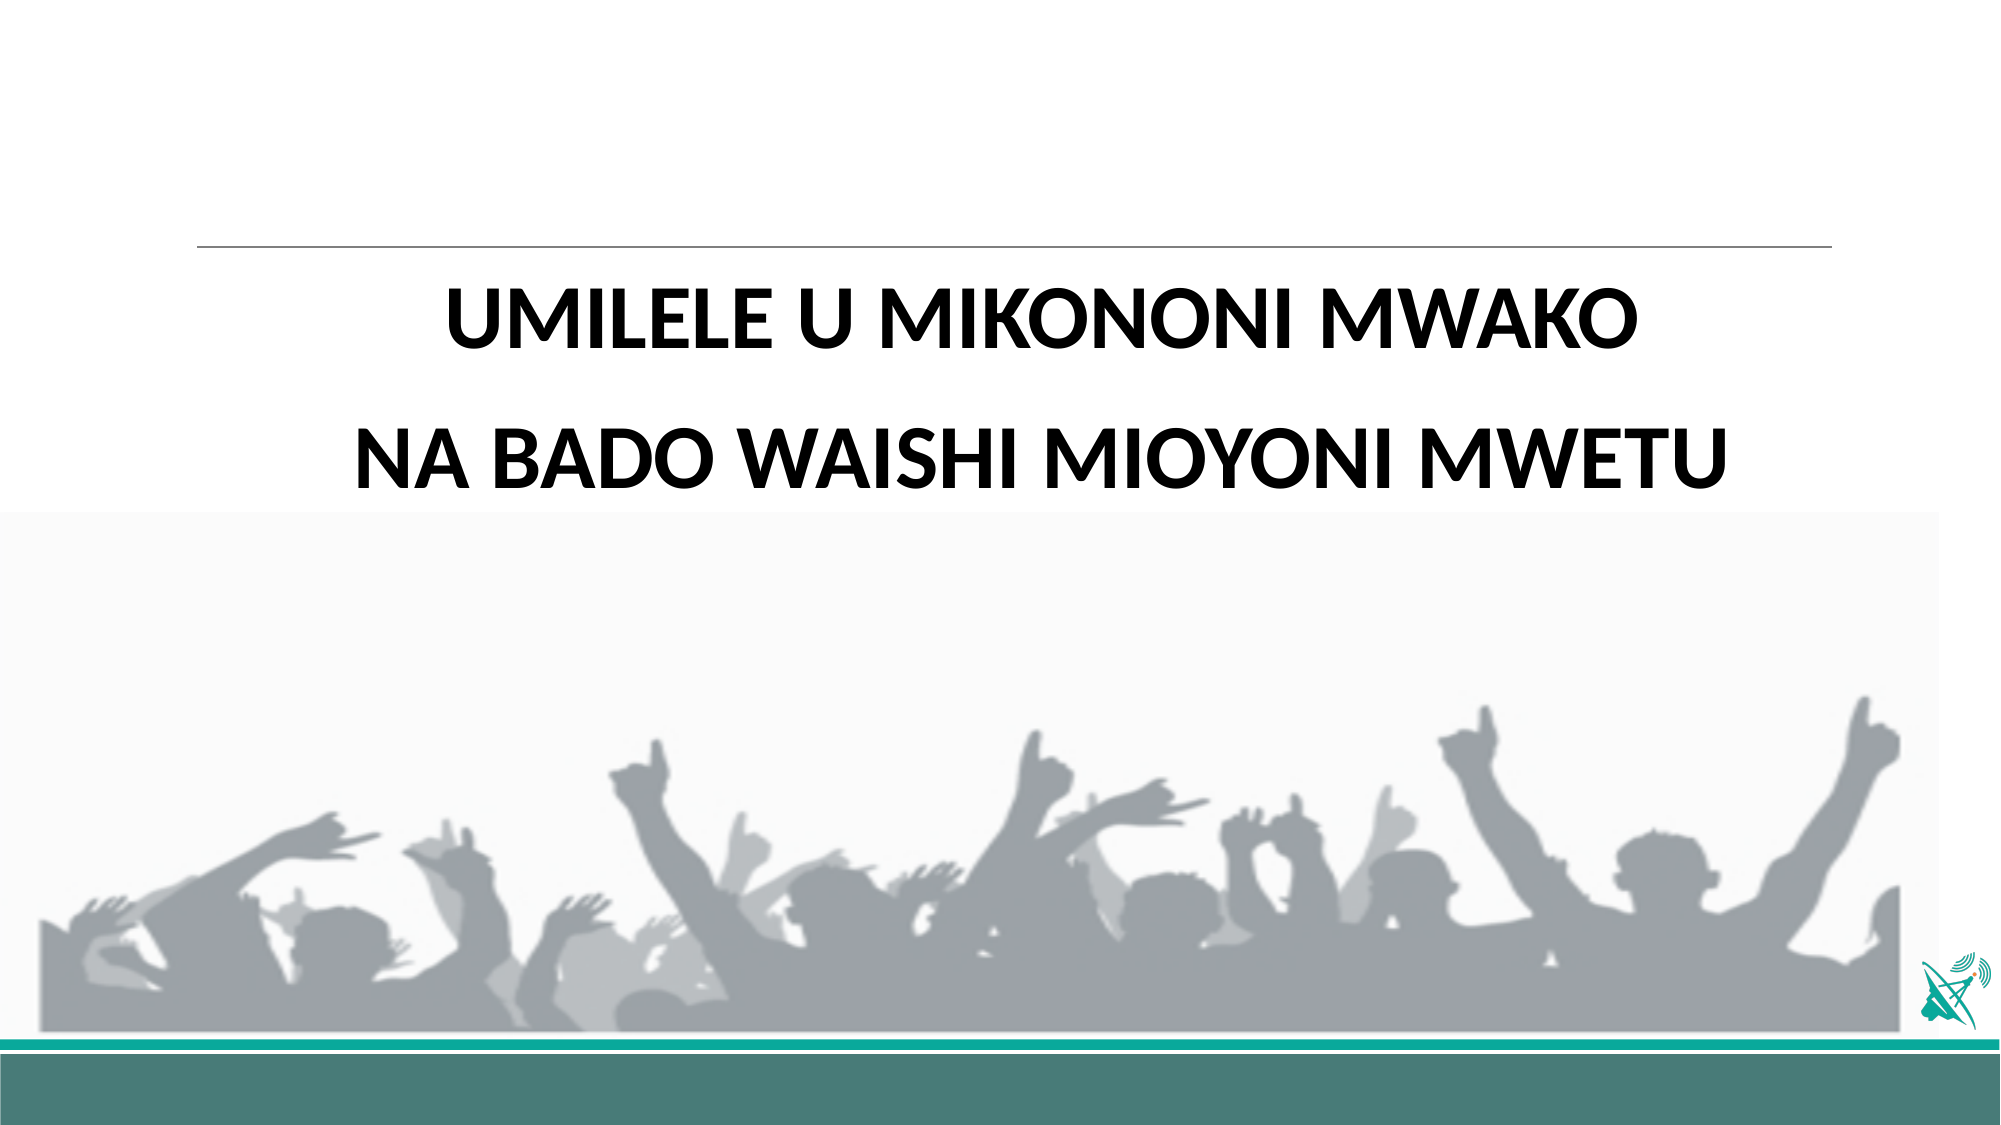

UMILELE U MIKONONI MWAKO
NA BADO WAISHI MIOYONI MWETU